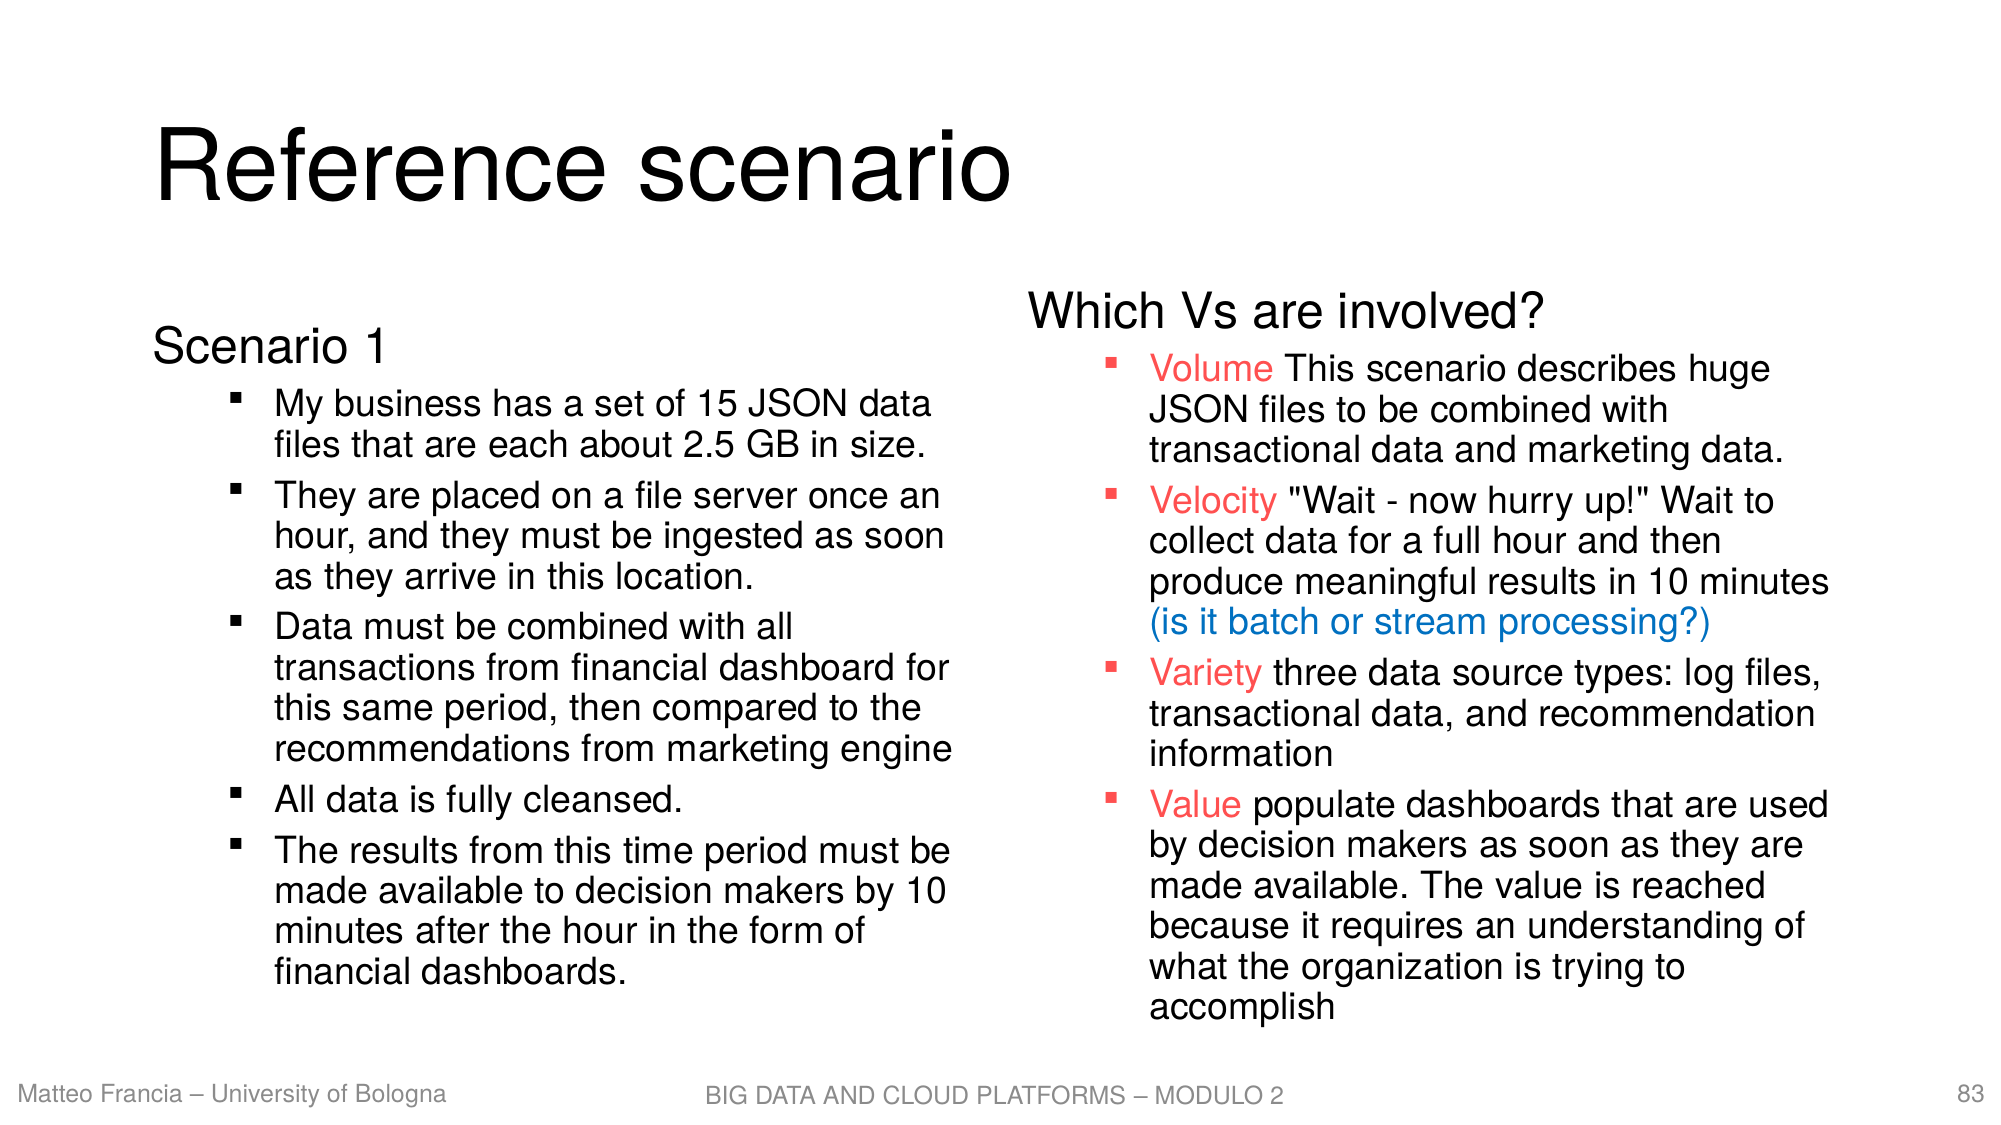

# Reference scenario
Scenario 1
My business has a set of 15 JSON data files that are each about 2.5 GB in size.
They are placed on a file server once an hour, and they must be ingested as soon as they arrive in this location.
Data must be combined with all transactions from financial dashboard for this same period, then compared to the recommendations from marketing engine
All data is fully cleansed.
The results from this time period must be made available to decision makers by 10 minutes after the hour in the form of financial dashboards.
Which Vs are involved?
Volume This scenario describes huge JSON files to be combined with transactional data and marketing data.
Velocity "Wait - now hurry up!" Wait to collect data for a full hour and then produce meaningful results in 10 minutes (is it batch or stream processing?)
Variety three data source types: log files, transactional data, and recommendation information
Value populate dashboards that are used by decision makers as soon as they are made available. The value is reached because it requires an understanding of what the organization is trying to accomplish

83
Matteo Francia – University of Bologna